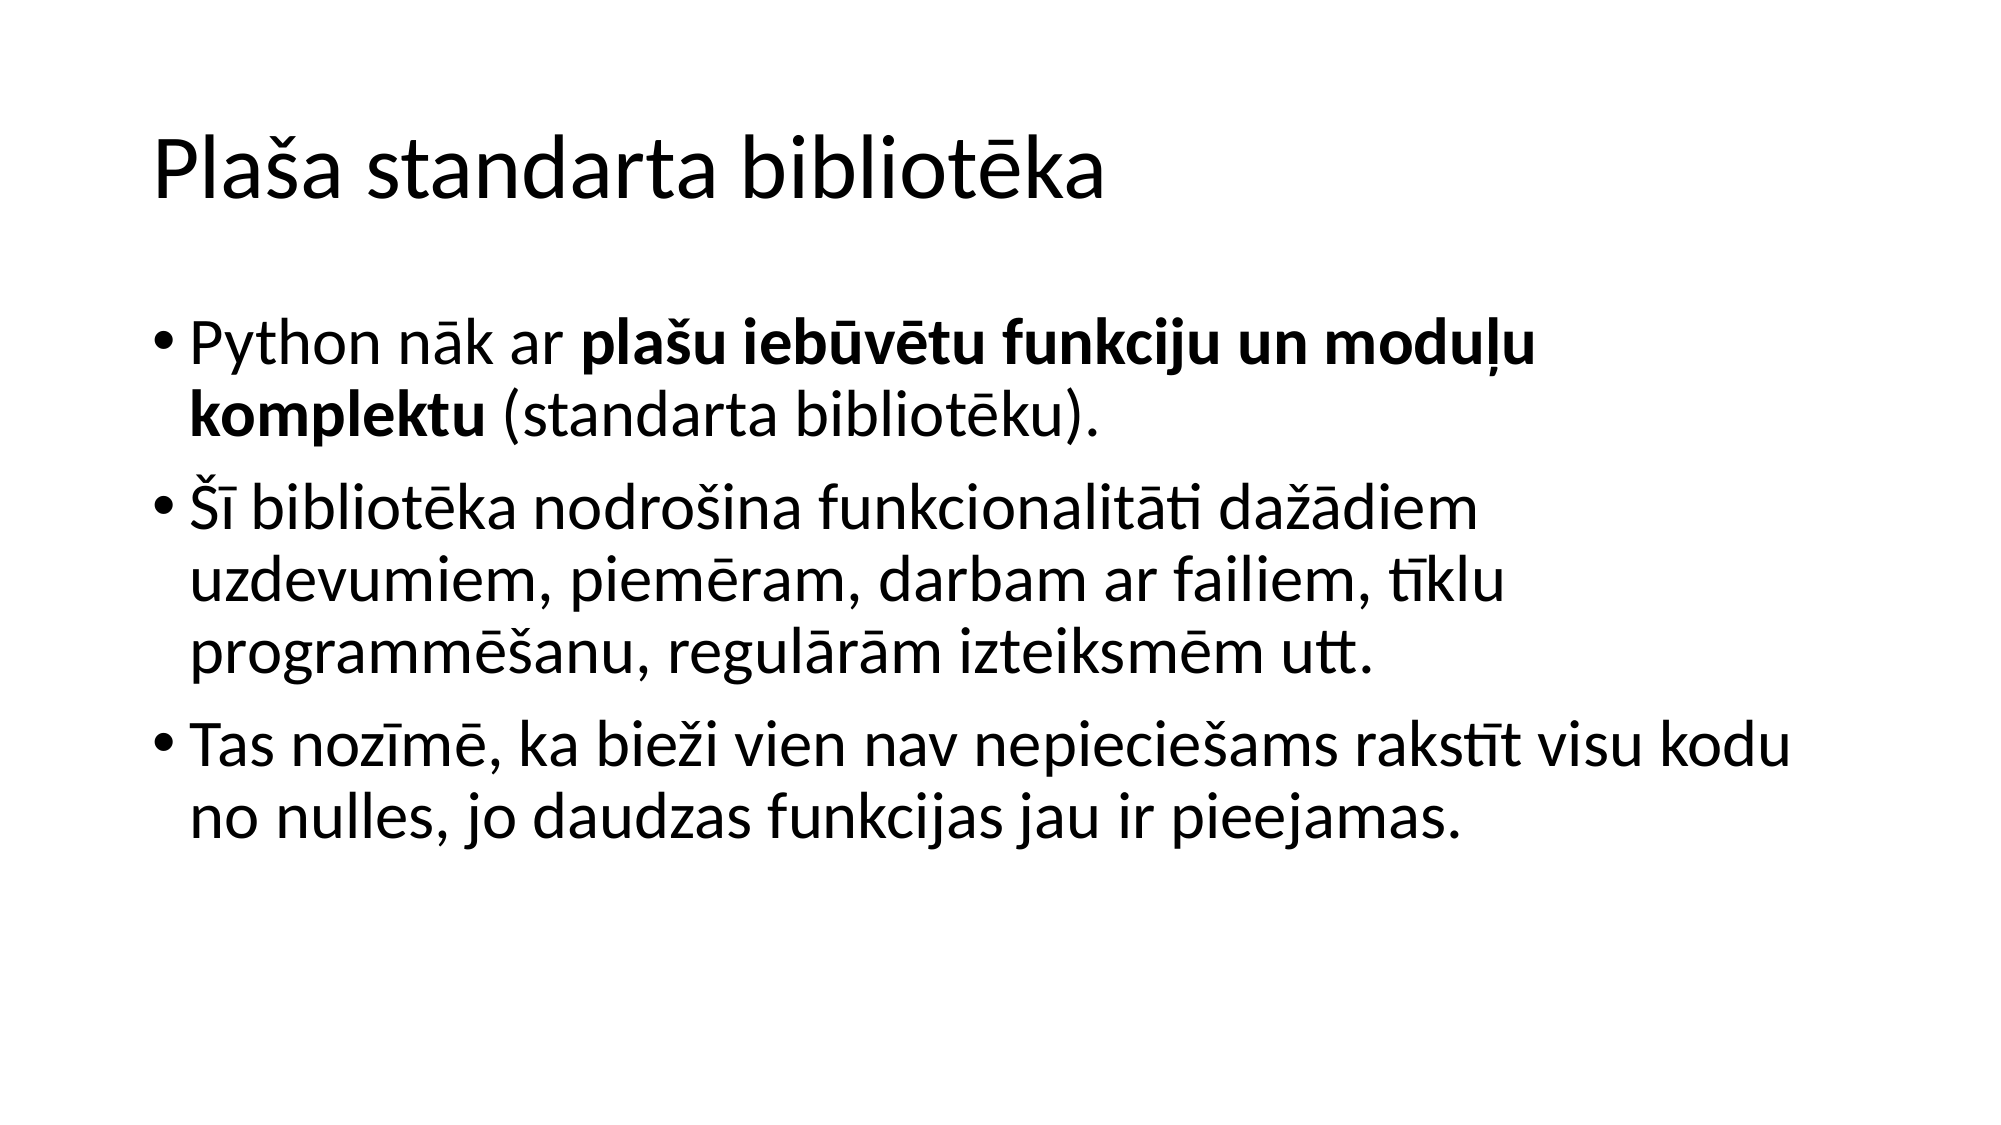

# Plaša standarta bibliotēka
Python nāk ar plašu iebūvētu funkciju un moduļu komplektu (standarta bibliotēku).
Šī bibliotēka nodrošina funkcionalitāti dažādiem uzdevumiem, piemēram, darbam ar failiem, tīklu programmēšanu, regulārām izteiksmēm utt.
Tas nozīmē, ka bieži vien nav nepieciešams rakstīt visu kodu no nulles, jo daudzas funkcijas jau ir pieejamas.